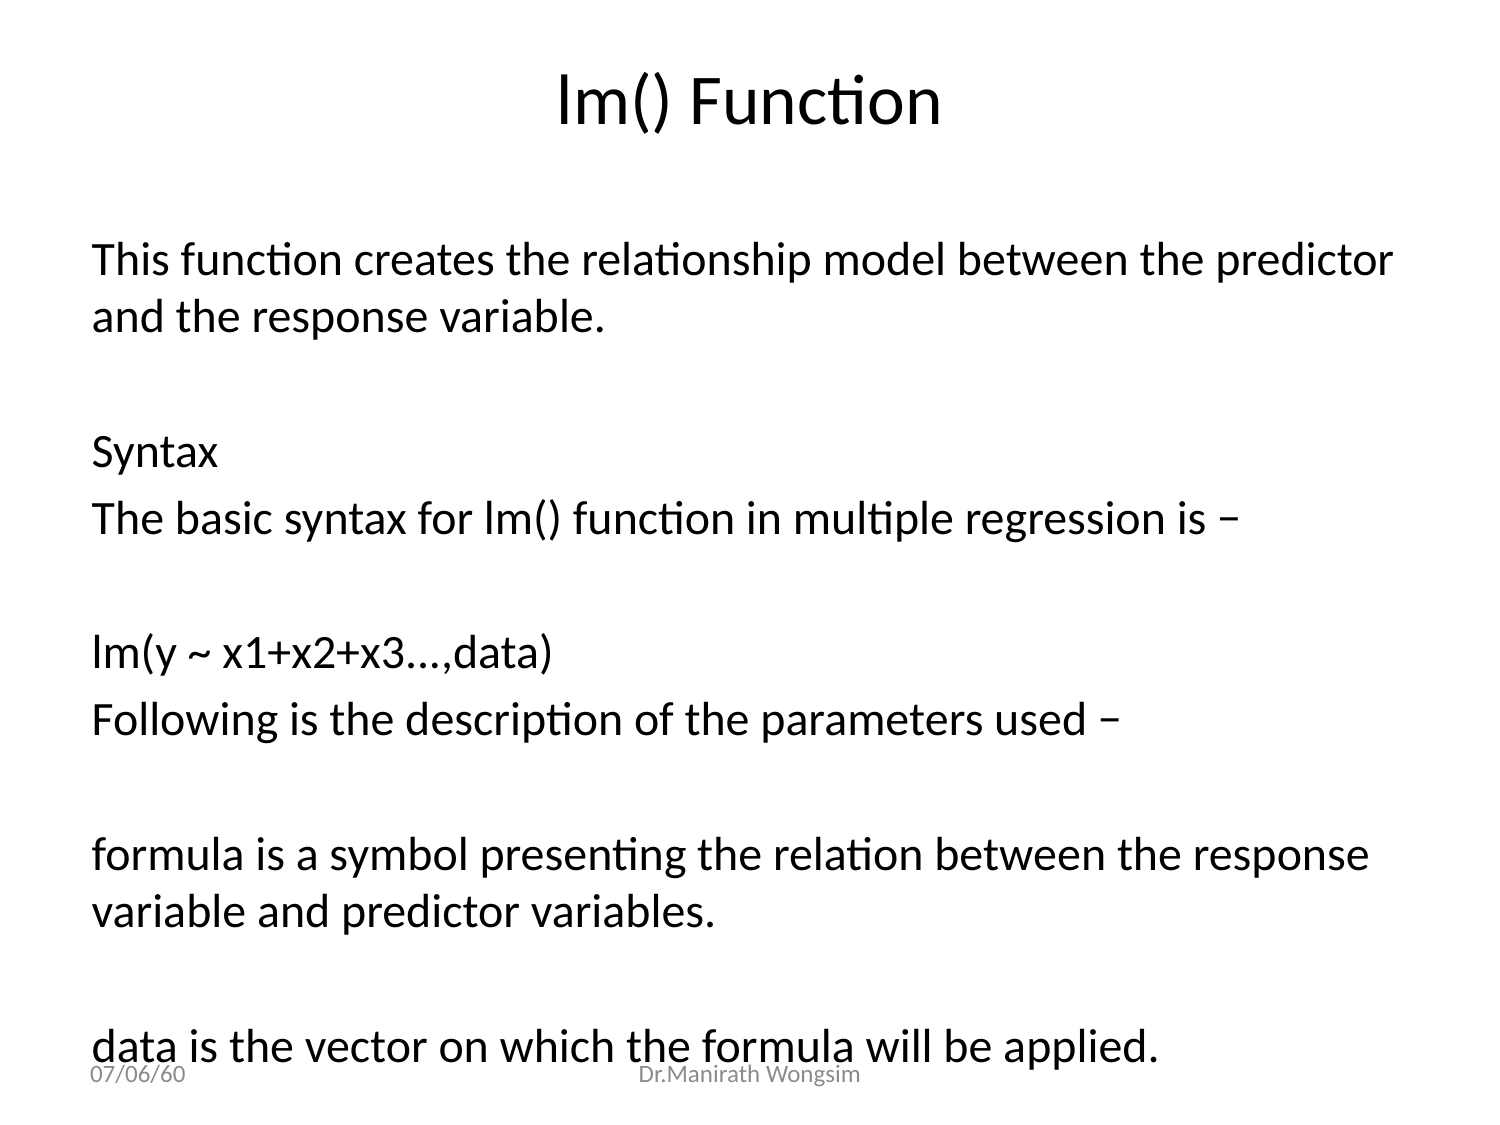

# lm() Function
This function creates the relationship model between the predictor and the response variable.

Syntax
The basic syntax for lm() function in multiple regression is −

lm(y ~ x1+x2+x3...,data)
Following is the description of the parameters used −

formula is a symbol presenting the relation between the response variable and predictor variables.

data is the vector on which the formula will be applied.
07/06/60
Dr.Manirath Wongsim